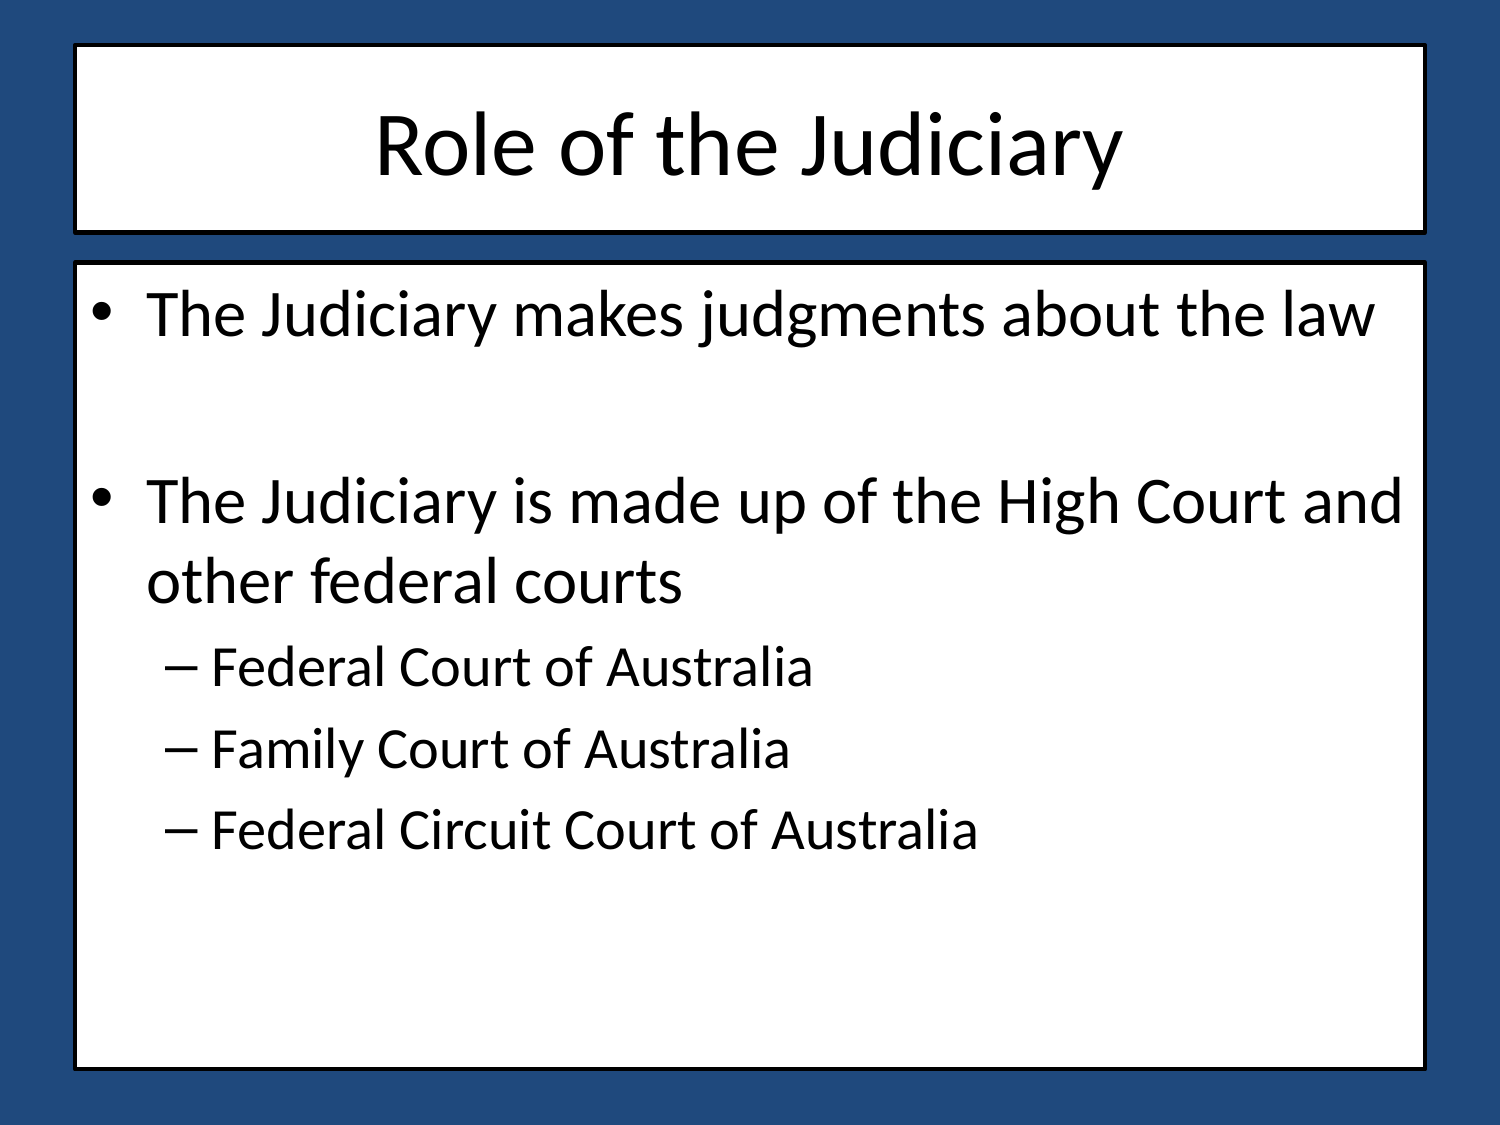

# Role of the Judiciary
The Judiciary makes judgments about the law

The Judiciary is made up of the High Court and other federal courts
Federal Court of Australia
Family Court of Australia
Federal Circuit Court of Australia